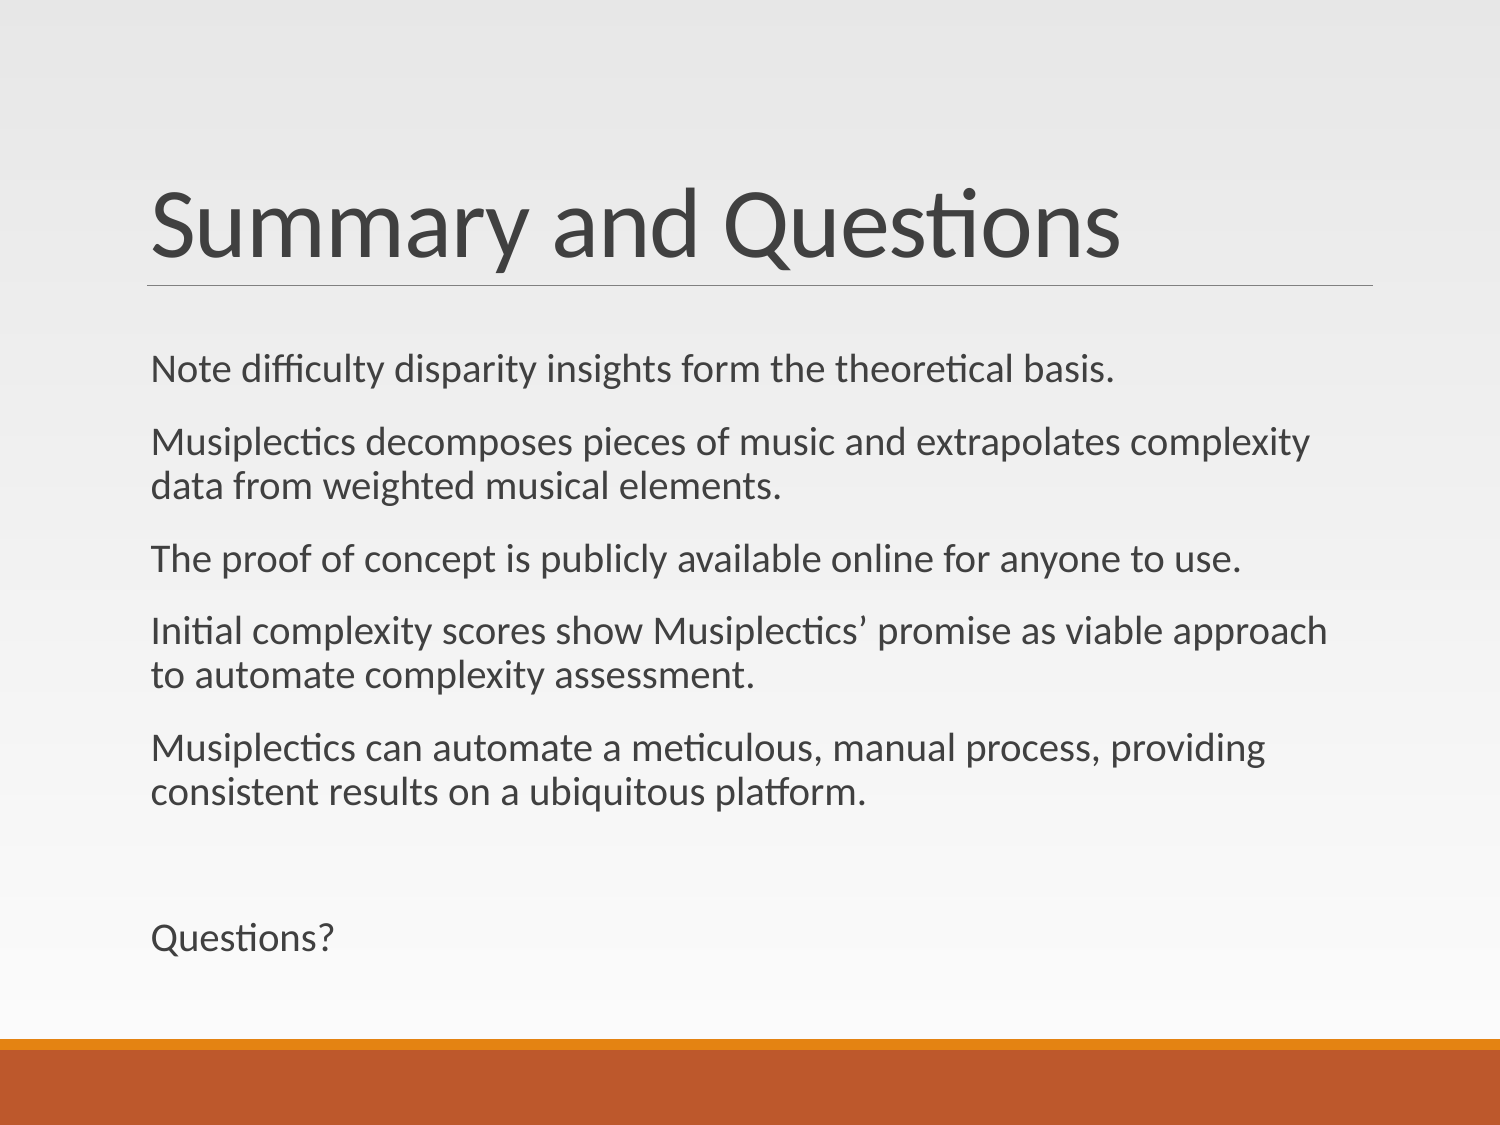

# Summary and Questions
Note difficulty disparity insights form the theoretical basis.
Musiplectics decomposes pieces of music and extrapolates complexity data from weighted musical elements.
The proof of concept is publicly available online for anyone to use.
Initial complexity scores show Musiplectics’ promise as viable approach to automate complexity assessment.
Musiplectics can automate a meticulous, manual process, providing consistent results on a ubiquitous platform.

Questions?